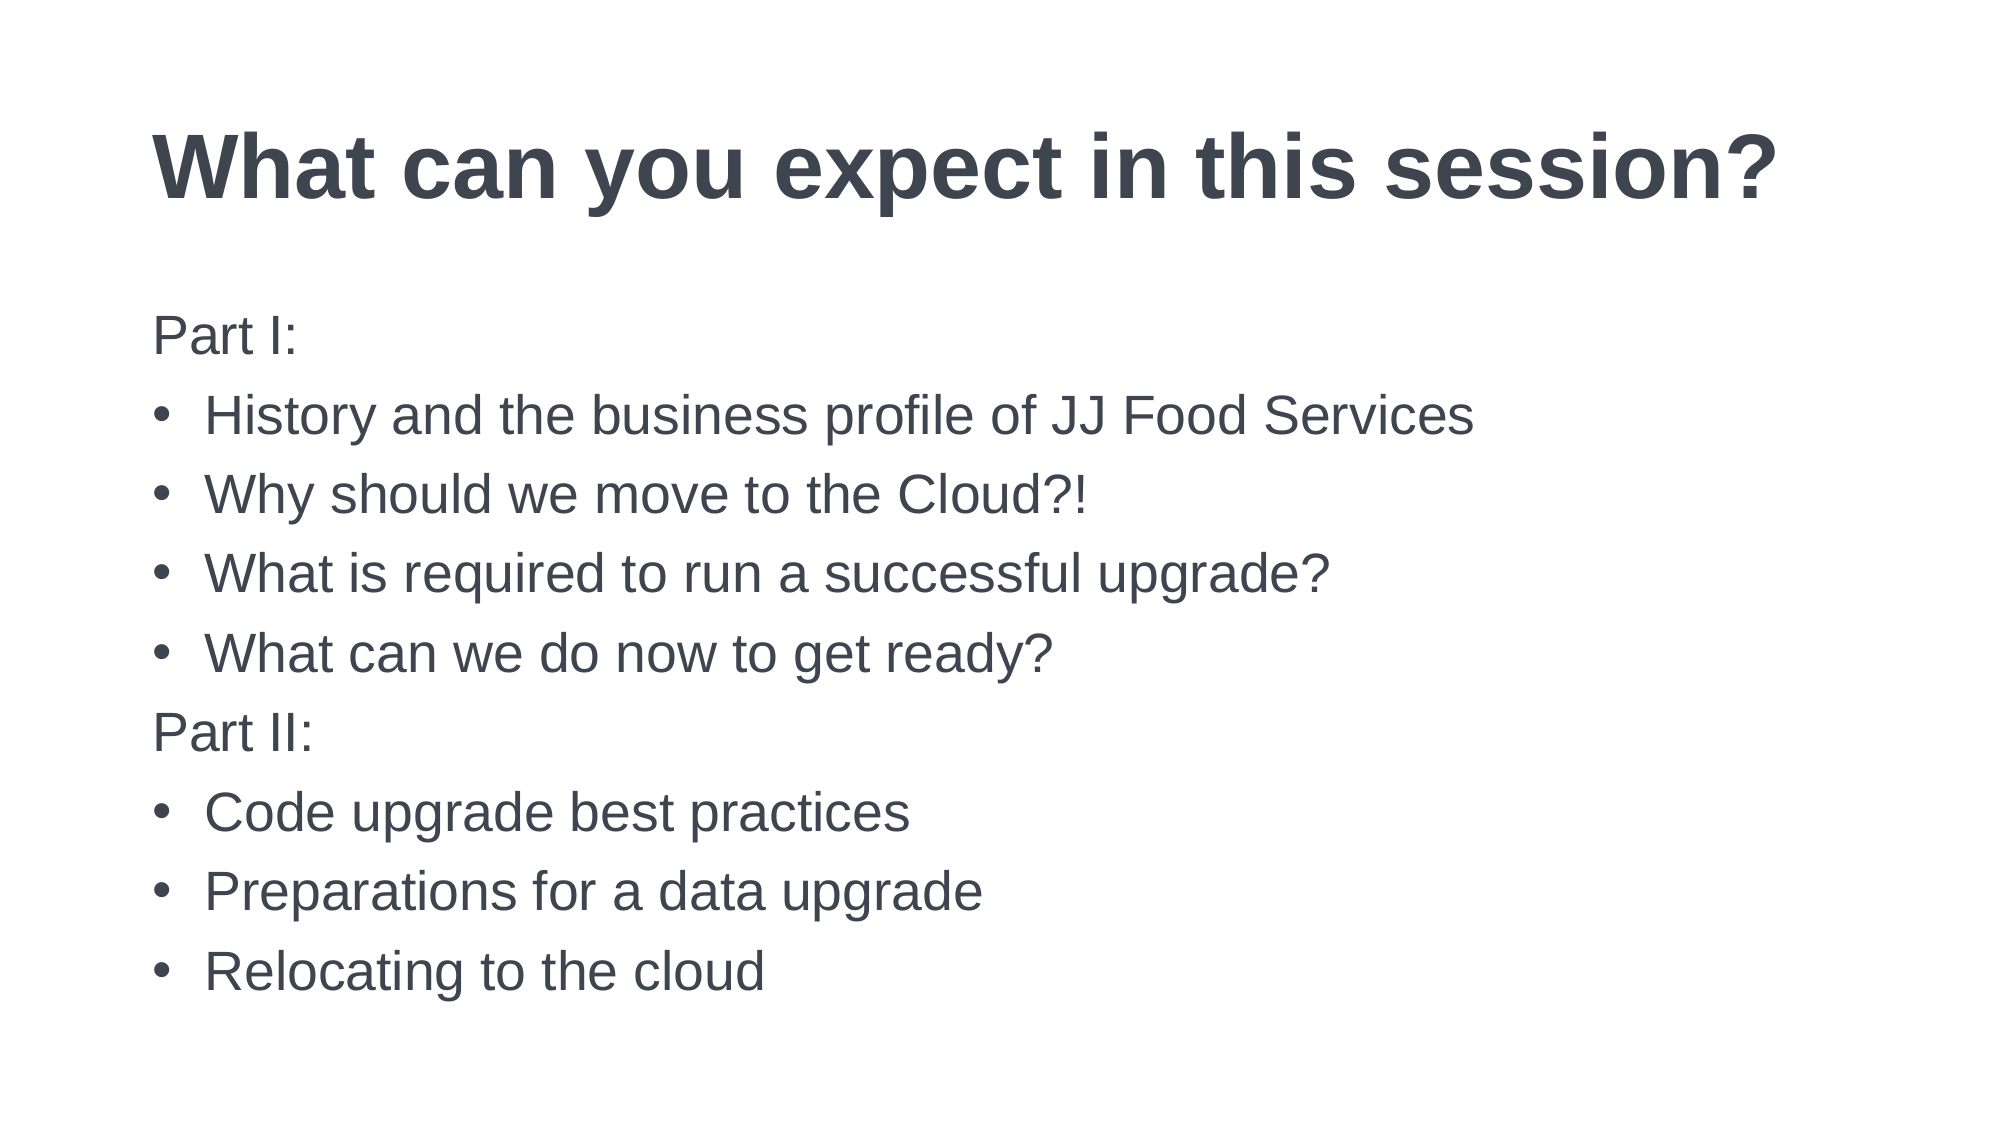

# What can you expect in this session?
Part I:
History and the business profile of JJ Food Services
Why should we move to the Cloud?!
What is required to run a successful upgrade?
What can we do now to get ready?
Part II:
Code upgrade best practices
Preparations for a data upgrade
Relocating to the cloud